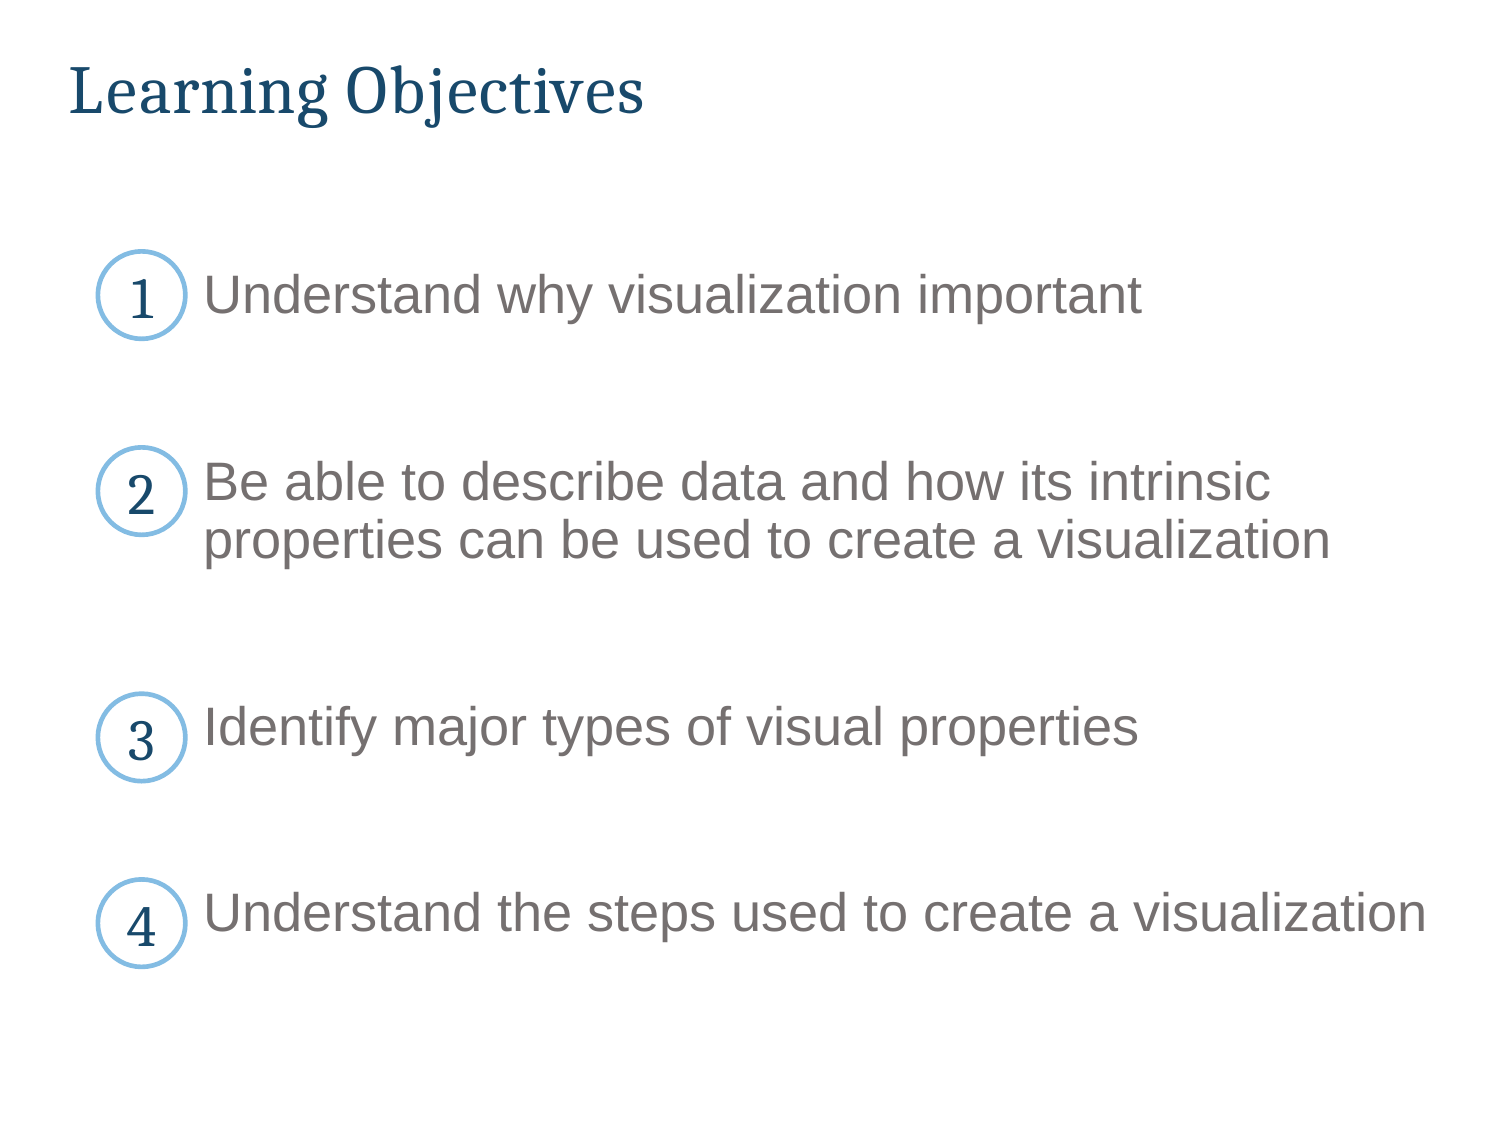

Learning Objectives
1
Understand why visualization important

Be able to describe data and how its intrinsic properties can be used to create a visualization

Identify major types of visual properties

Understand the steps used to create a visualization
2
3
4